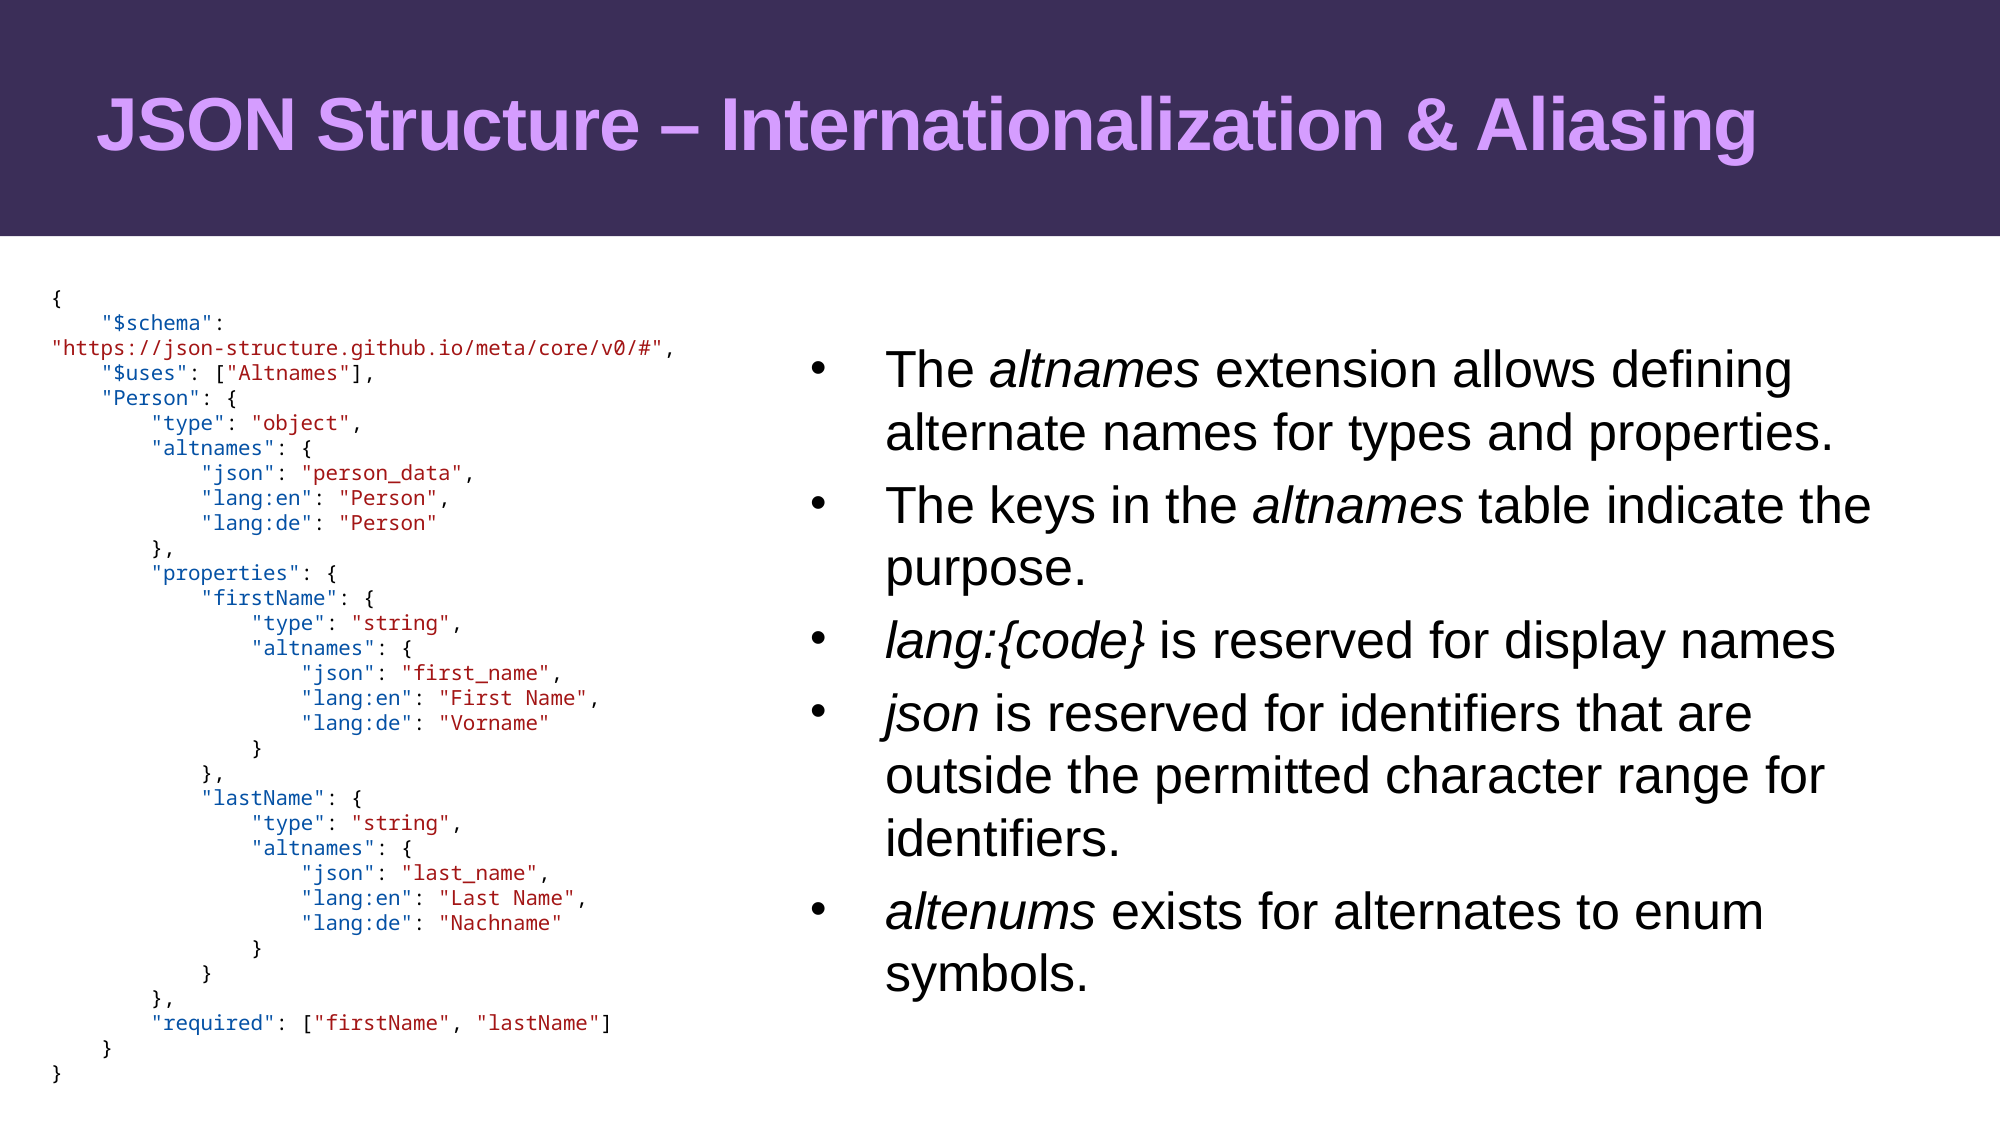

# JSON Structure – Internationalization & Aliasing
{
    "$schema": "https://json-structure.github.io/meta/core/v0/#",
    "$uses": ["Altnames"],
    "Person": {
        "type": "object",
        "altnames": {
            "json": "person_data",
            "lang:en": "Person",
            "lang:de": "Person"
        },
        "properties": {
            "firstName": {
                "type": "string",
                "altnames": {
                    "json": "first_name",
                    "lang:en": "First Name",
                    "lang:de": "Vorname"
                }
            },
            "lastName": {
                "type": "string",
                "altnames": {
                    "json": "last_name",
                    "lang:en": "Last Name",
                    "lang:de": "Nachname"
                }
            }
        },
        "required": ["firstName", "lastName"]
    }
}
The altnames extension allows defining alternate names for types and properties.
The keys in the altnames table indicate the purpose.
lang:{code} is reserved for display names
json is reserved for identifiers that are outside the permitted character range for identifiers.
altenums exists for alternates to enum symbols.